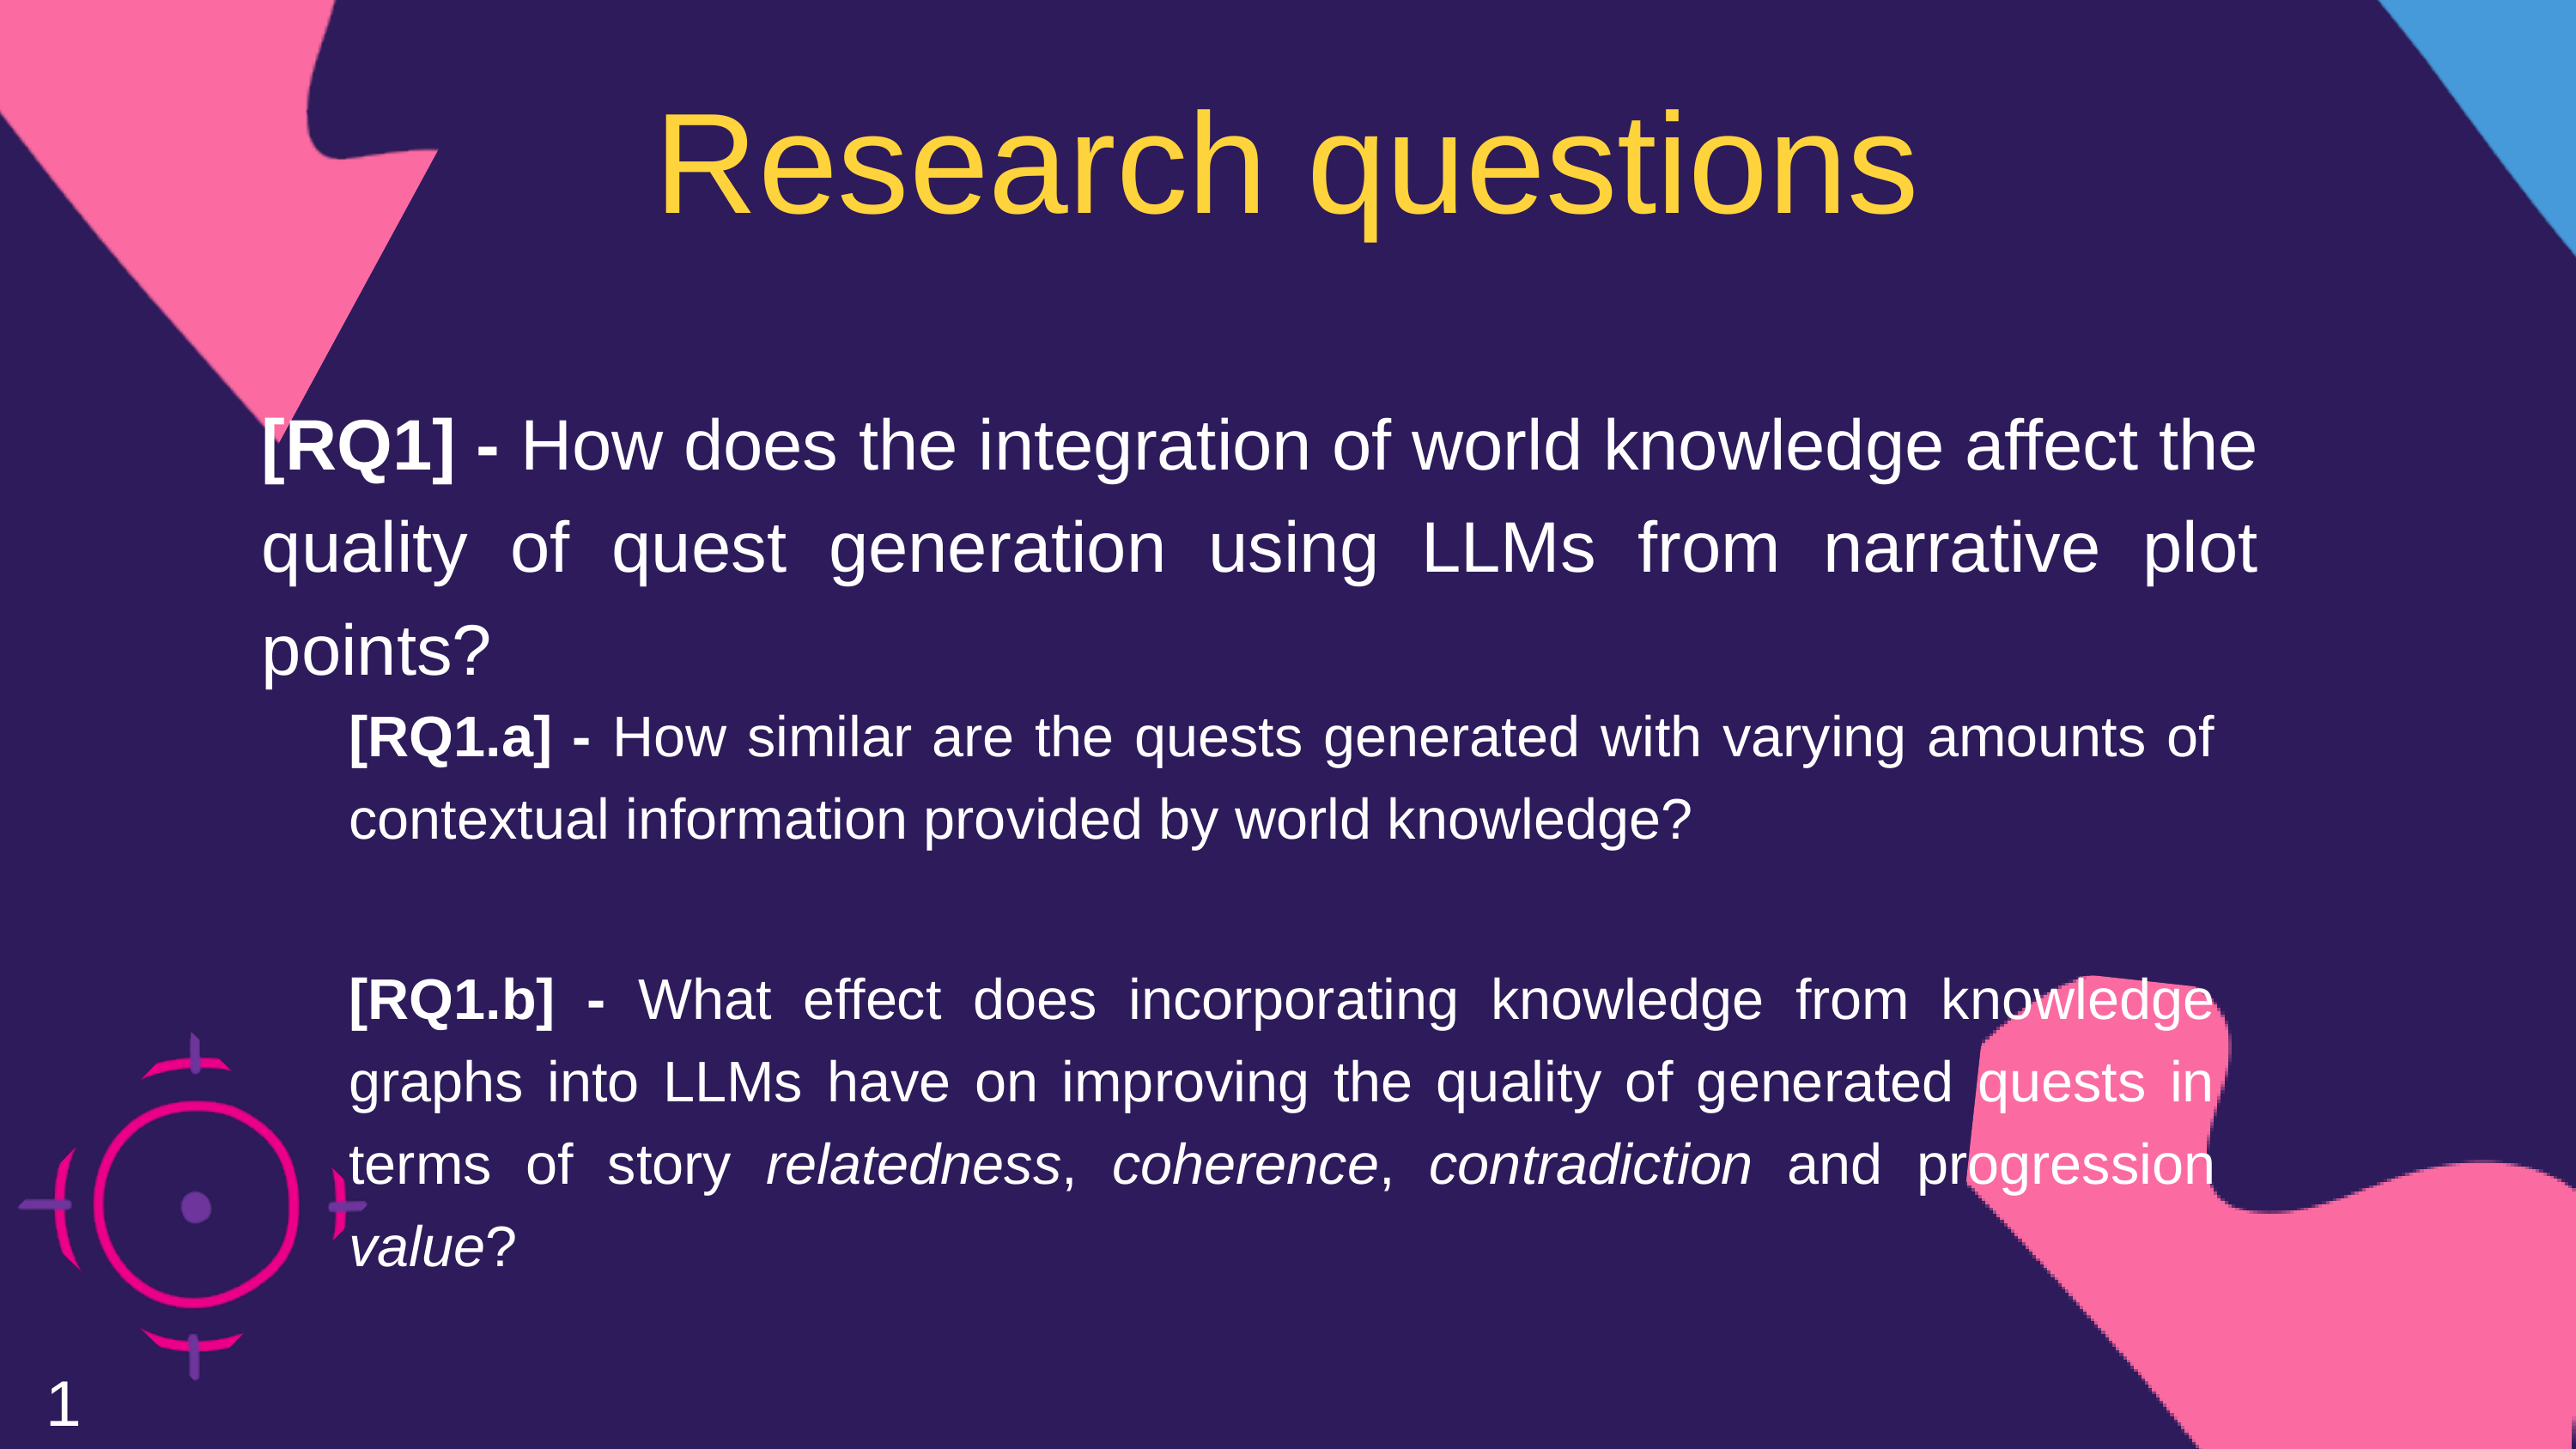

Research questions
[RQ1] - How does the integration of world knowledge affect the quality of quest generation using LLMs from narrative plot points?
[RQ1.a] - How similar are the quests generated with varying amounts of contextual information provided by world knowledge?
[RQ1.b] - What effect does incorporating knowledge from knowledge graphs into LLMs have on improving the quality of generated quests in terms of story relatedness, coherence, contradiction and progression value?

18